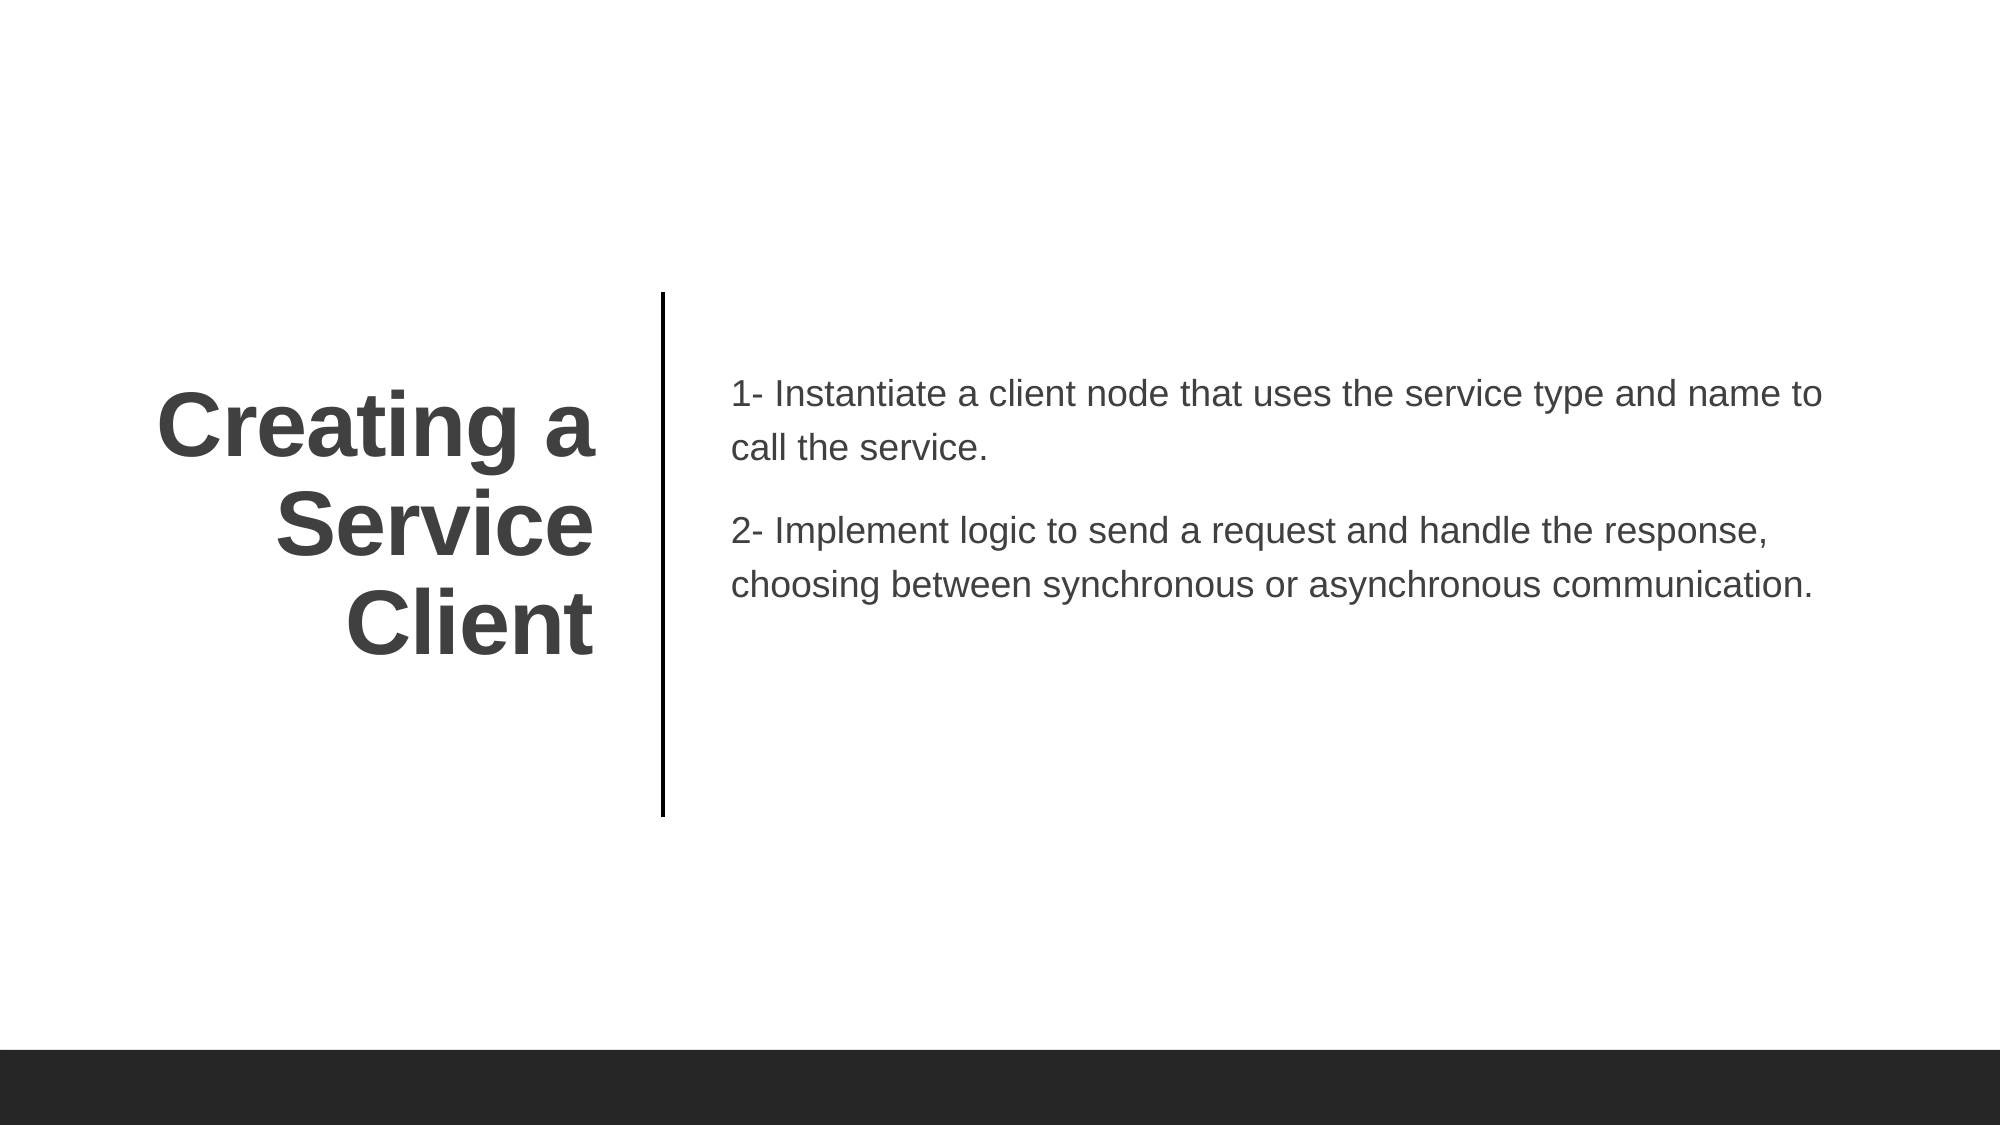

1- Instantiate a client node that uses the service type and name to call the service.
2- Implement logic to send a request and handle the response, choosing between synchronous or asynchronous communication.

# Creating a Service Client